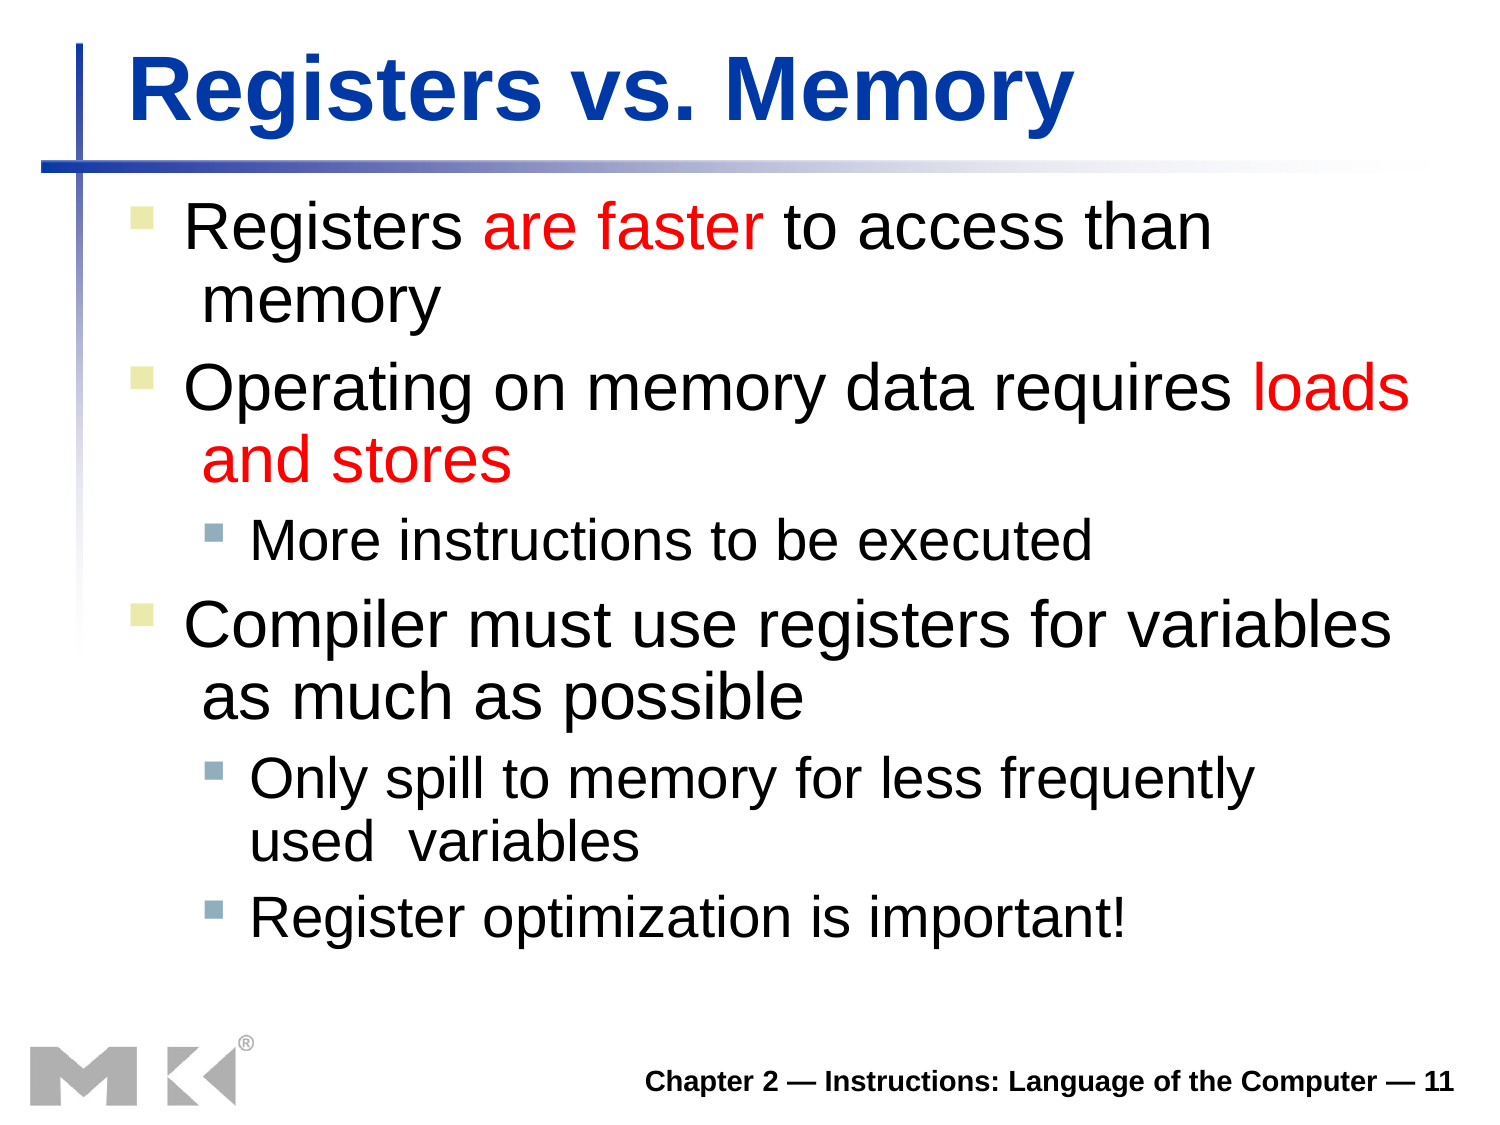

# Registers vs. Memory
Registers are faster to access than  memory
Operating on memory data requires loads  and stores
More instructions to be executed
Compiler must use registers for variables  as much as possible
Only spill to memory for less frequently used  variables
Register optimization is important!
Chapter 2 — Instructions: Language of the Computer — 11